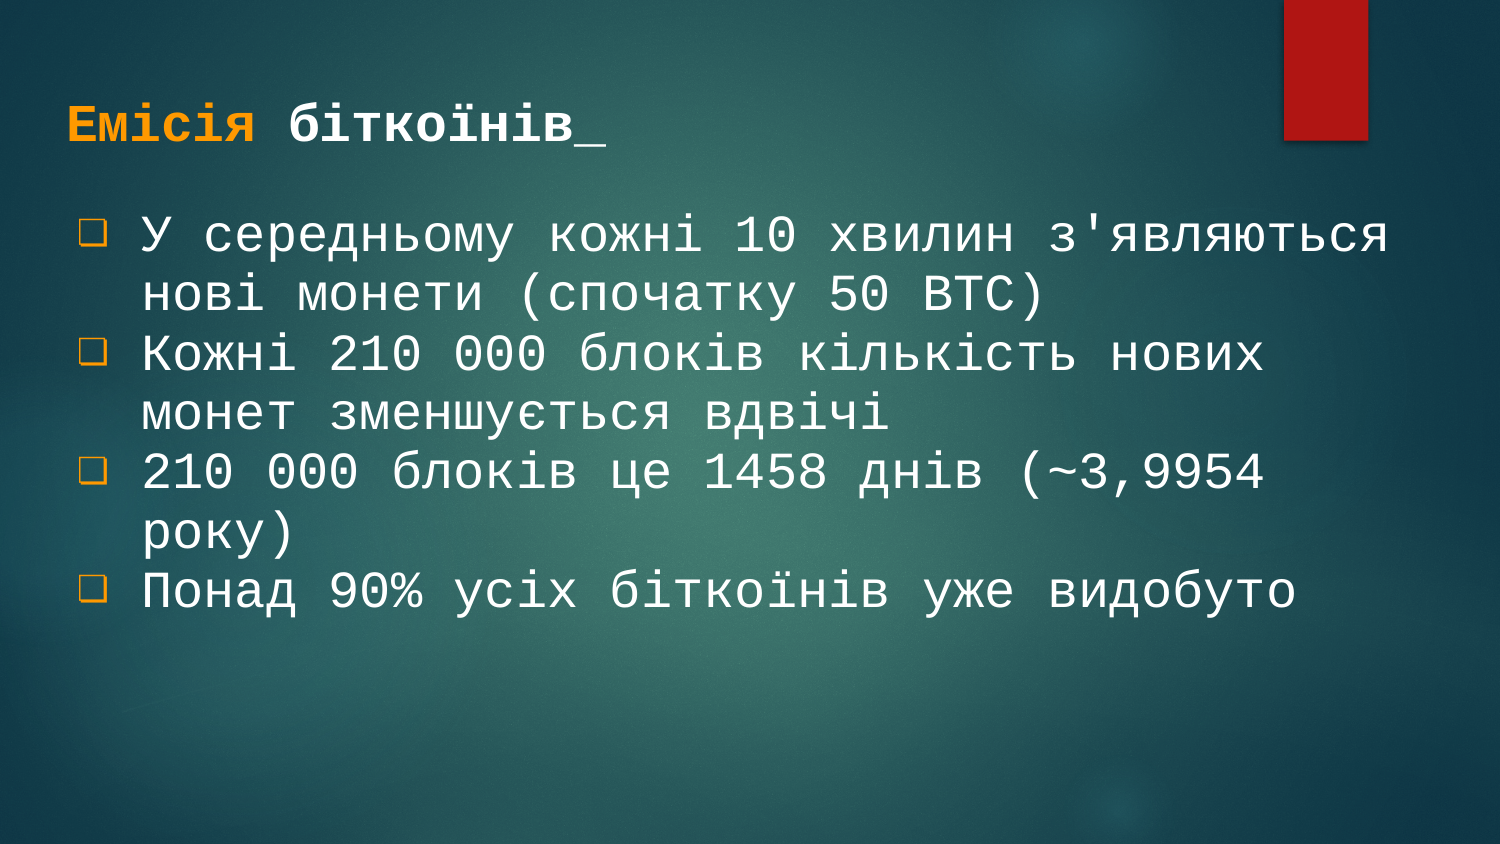

# Емісія біткоїнів_
У середньому кожні 10 хвилин з'являються нові монети (спочатку 50 ВТС)
Кожні 210 000 блоків кількість нових монет зменшується вдвічі
210 000 блоків це 1458 днів (~3,9954 року)
Понад 90% усіх біткоїнів уже видобуто